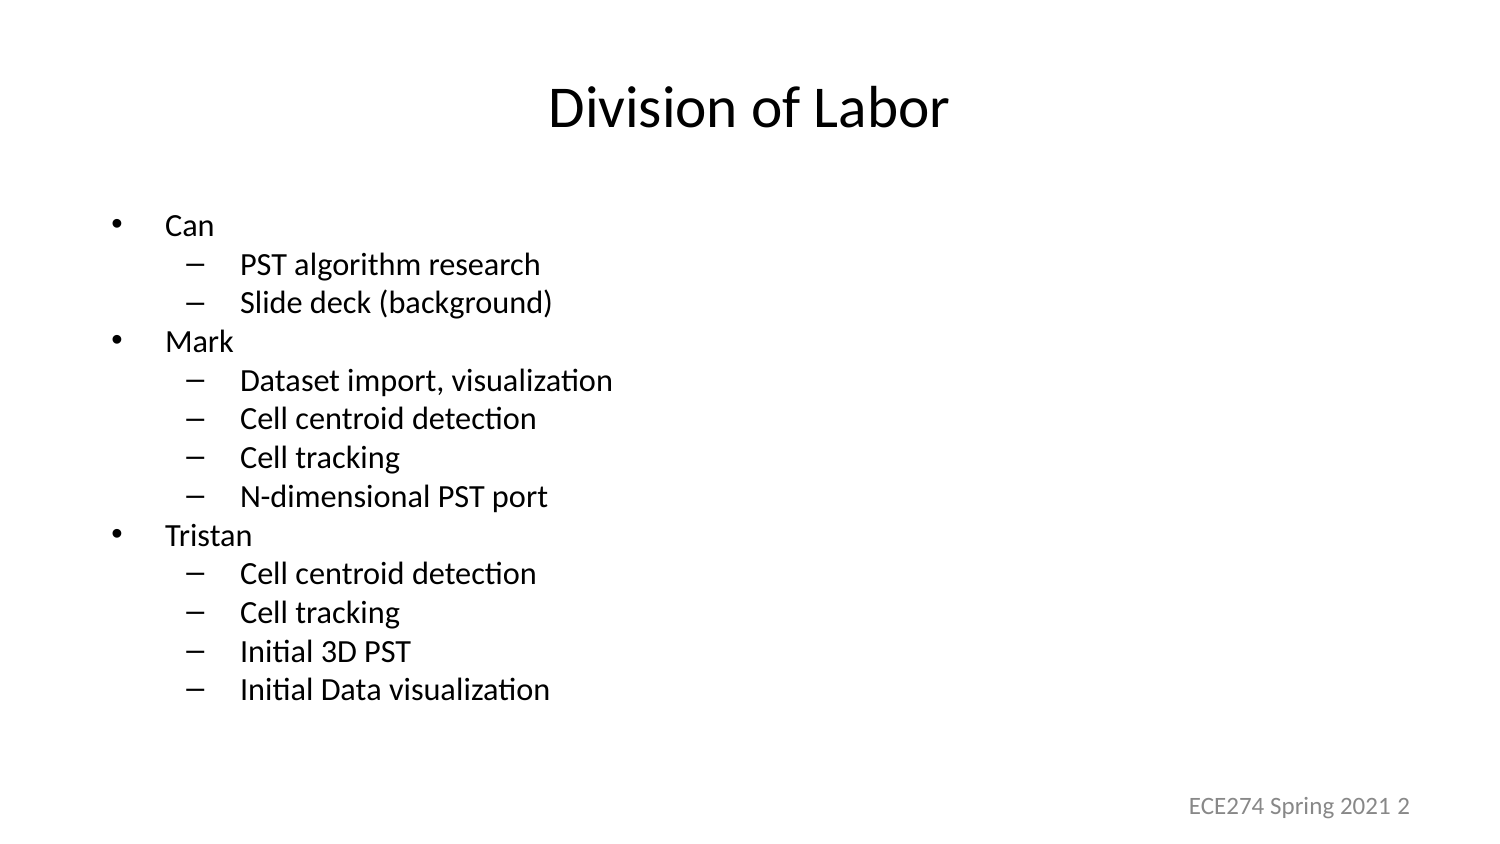

# Division of Labor
Can
PST algorithm research
Slide deck (background)
Mark
Dataset import, visualization
Cell centroid detection
Cell tracking
N-dimensional PST port
Tristan
Cell centroid detection
Cell tracking
Initial 3D PST
Initial Data visualization
ECE274 Spring 2021 2